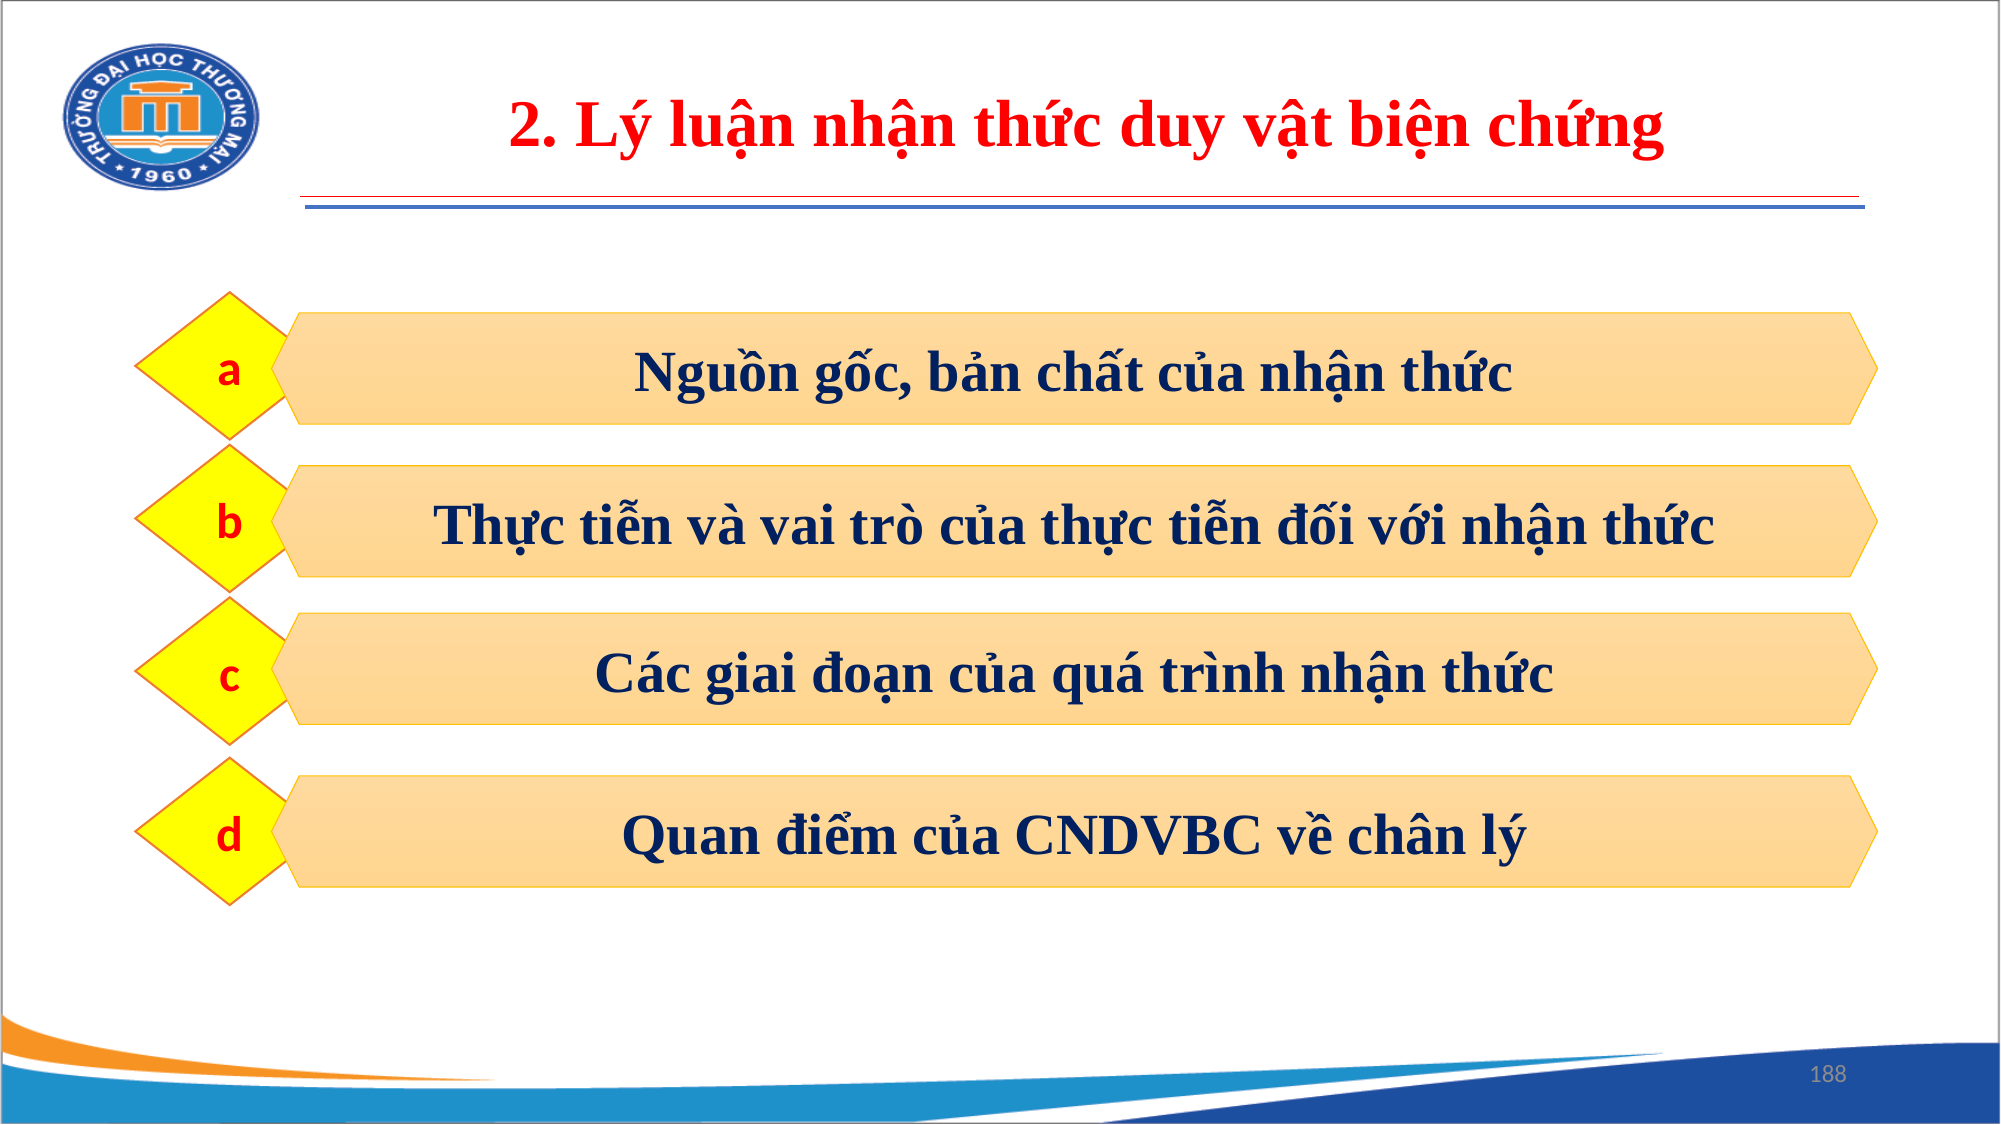

2. Lý luận nhận thức duy vật biện chứng
a
Nguồn gốc, bản chất của nhận thức
b
Thực tiễn và vai trò của thực tiễn đối với nhận thức
c
Các giai đoạn của quá trình nhận thức
d
Quan điểm của CNDVBC về chân lý
188